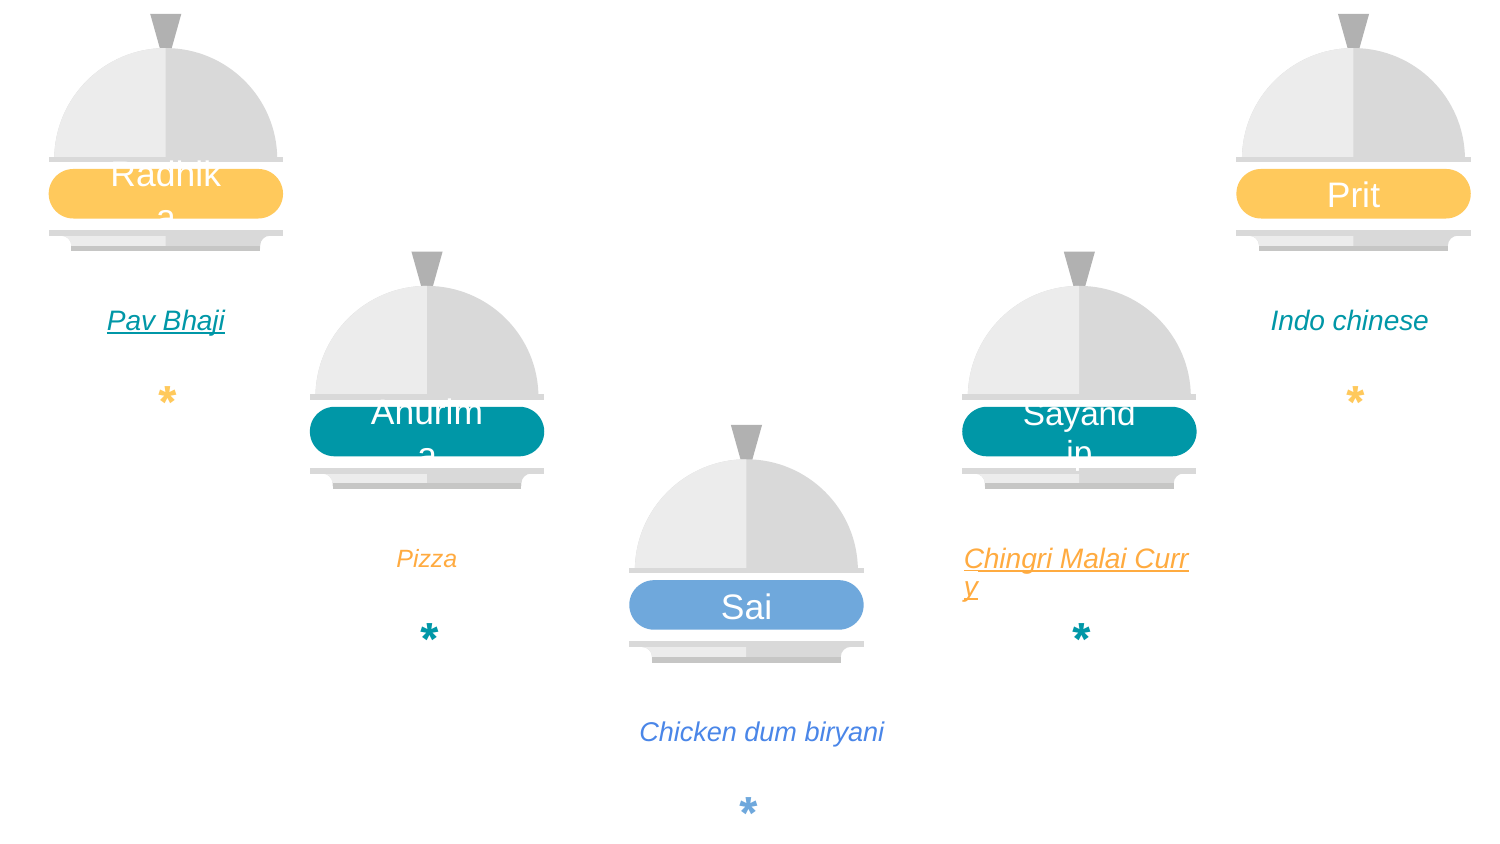

Radhika
Prit

Pav Bhaji
Indo chinese
*
*

Anurima
Sayandip

Pizza
Chingri Malai Curry

Sai
*
*
Chicken dum biryani
*